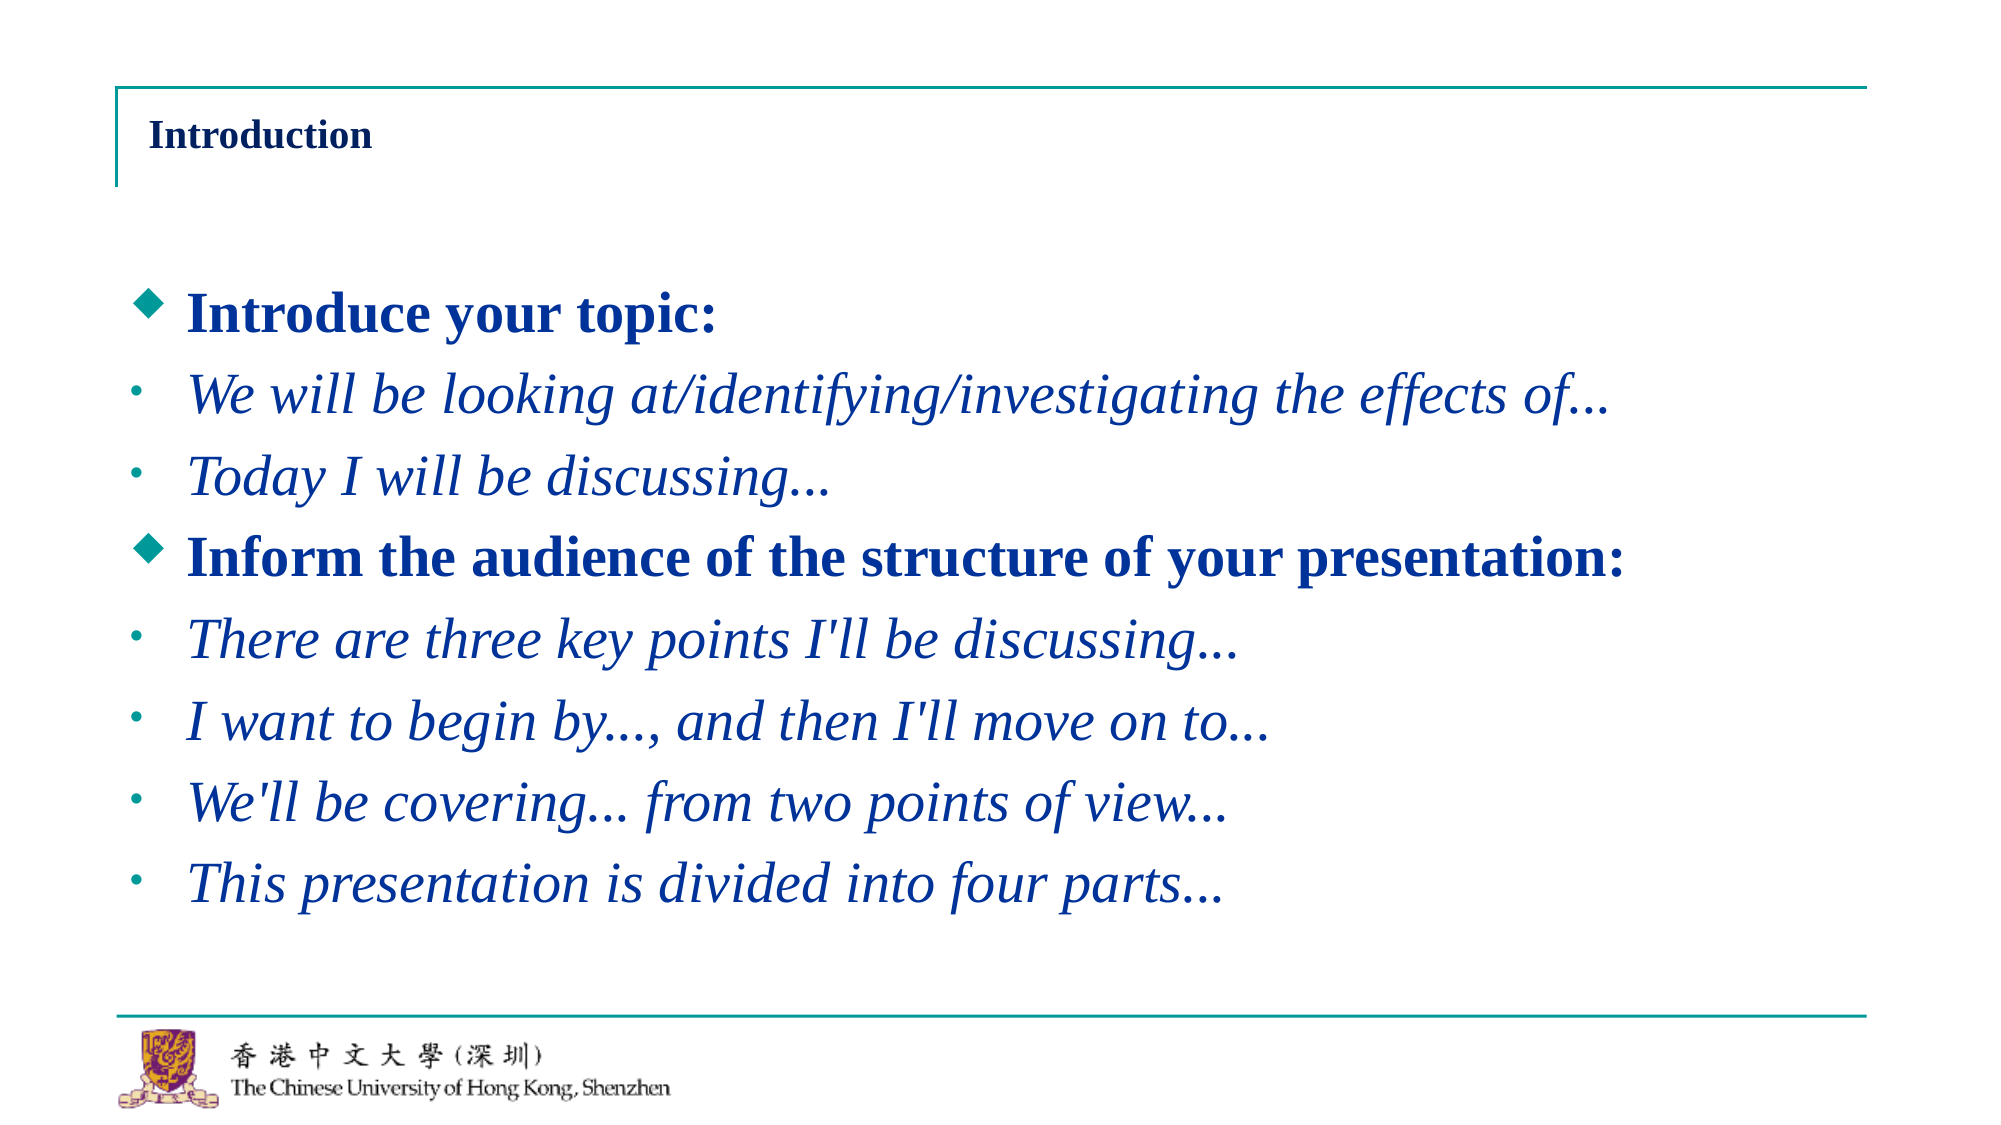

# Introduction
Introduce your topic:
We will be looking at/identifying/investigating the effects of...
Today I will be discussing...
Inform the audience of the structure of your presentation:
There are three key points I'll be discussing...
I want to begin by..., and then I'll move on to...
We'll be covering... from two points of view...
This presentation is divided into four parts...